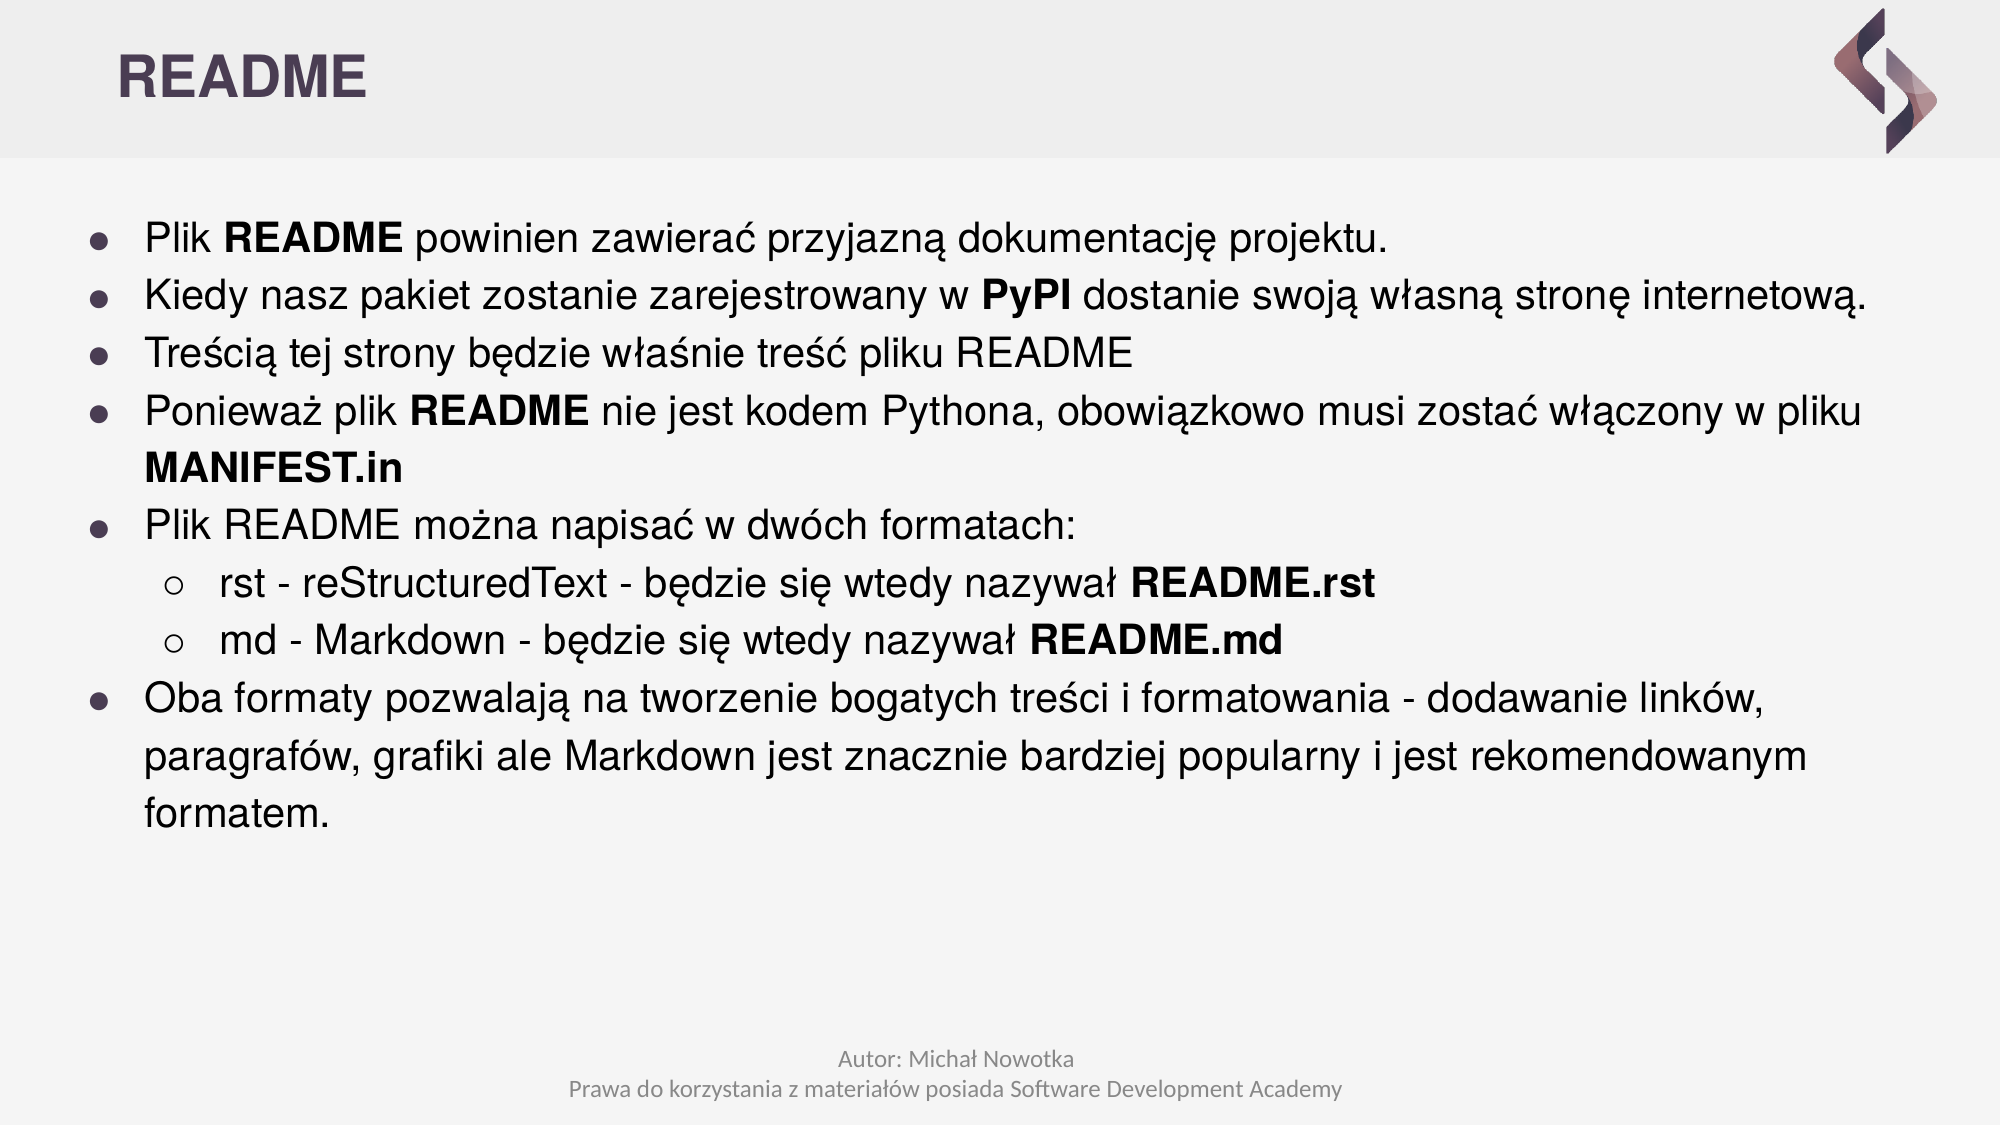

# README
Plik README powinien zawierać przyjazną dokumentację projektu.
Kiedy nasz pakiet zostanie zarejestrowany w PyPI dostanie swoją własną stronę internetową.
Treścią tej strony będzie właśnie treść pliku README
Ponieważ plik README nie jest kodem Pythona, obowiązkowo musi zostać włączony w pliku MANIFEST.in
Plik README można napisać w dwóch formatach:
rst - reStructuredText - będzie się wtedy nazywał README.rst
md - Markdown - będzie się wtedy nazywał README.md
Oba formaty pozwalają na tworzenie bogatych treści i formatowania - dodawanie linków, paragrafów, grafiki ale Markdown jest znacznie bardziej popularny i jest rekomendowanym formatem.
Autor: Michał Nowotka
Prawa do korzystania z materiałów posiada Software Development Academy